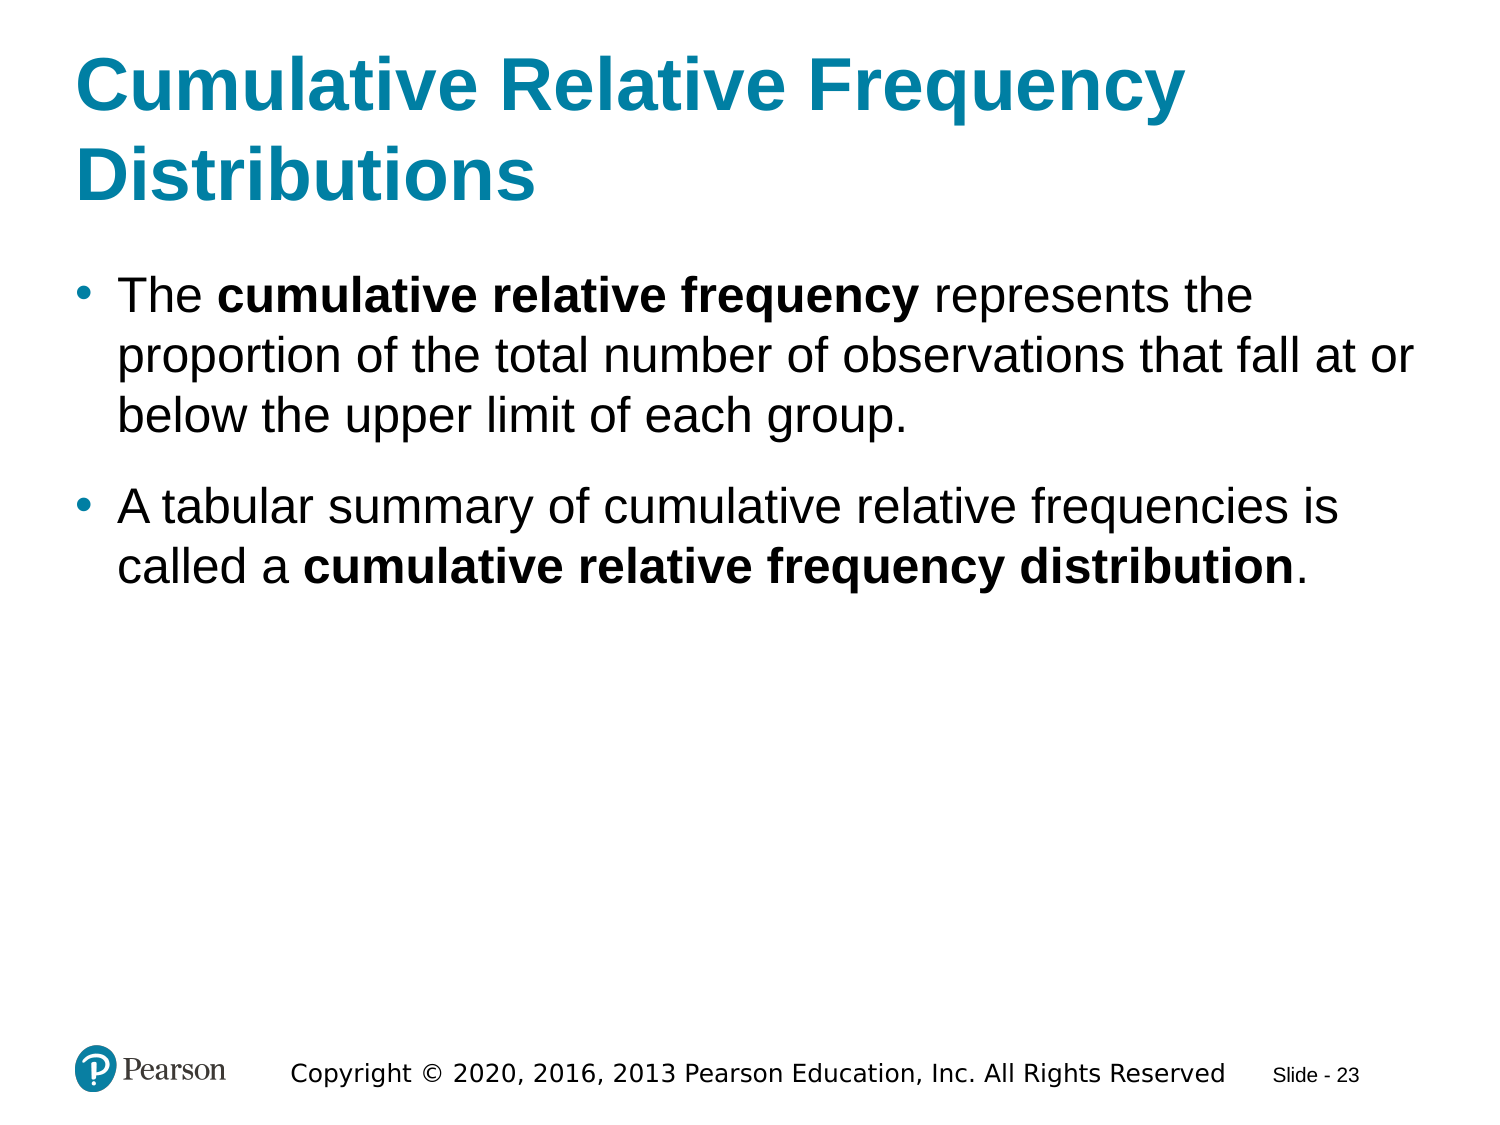

# Cumulative Relative Frequency Distributions
The cumulative relative frequency represents the proportion of the total number of observations that fall at or below the upper limit of each group.
A tabular summary of cumulative relative frequencies is called a cumulative relative frequency distribution.